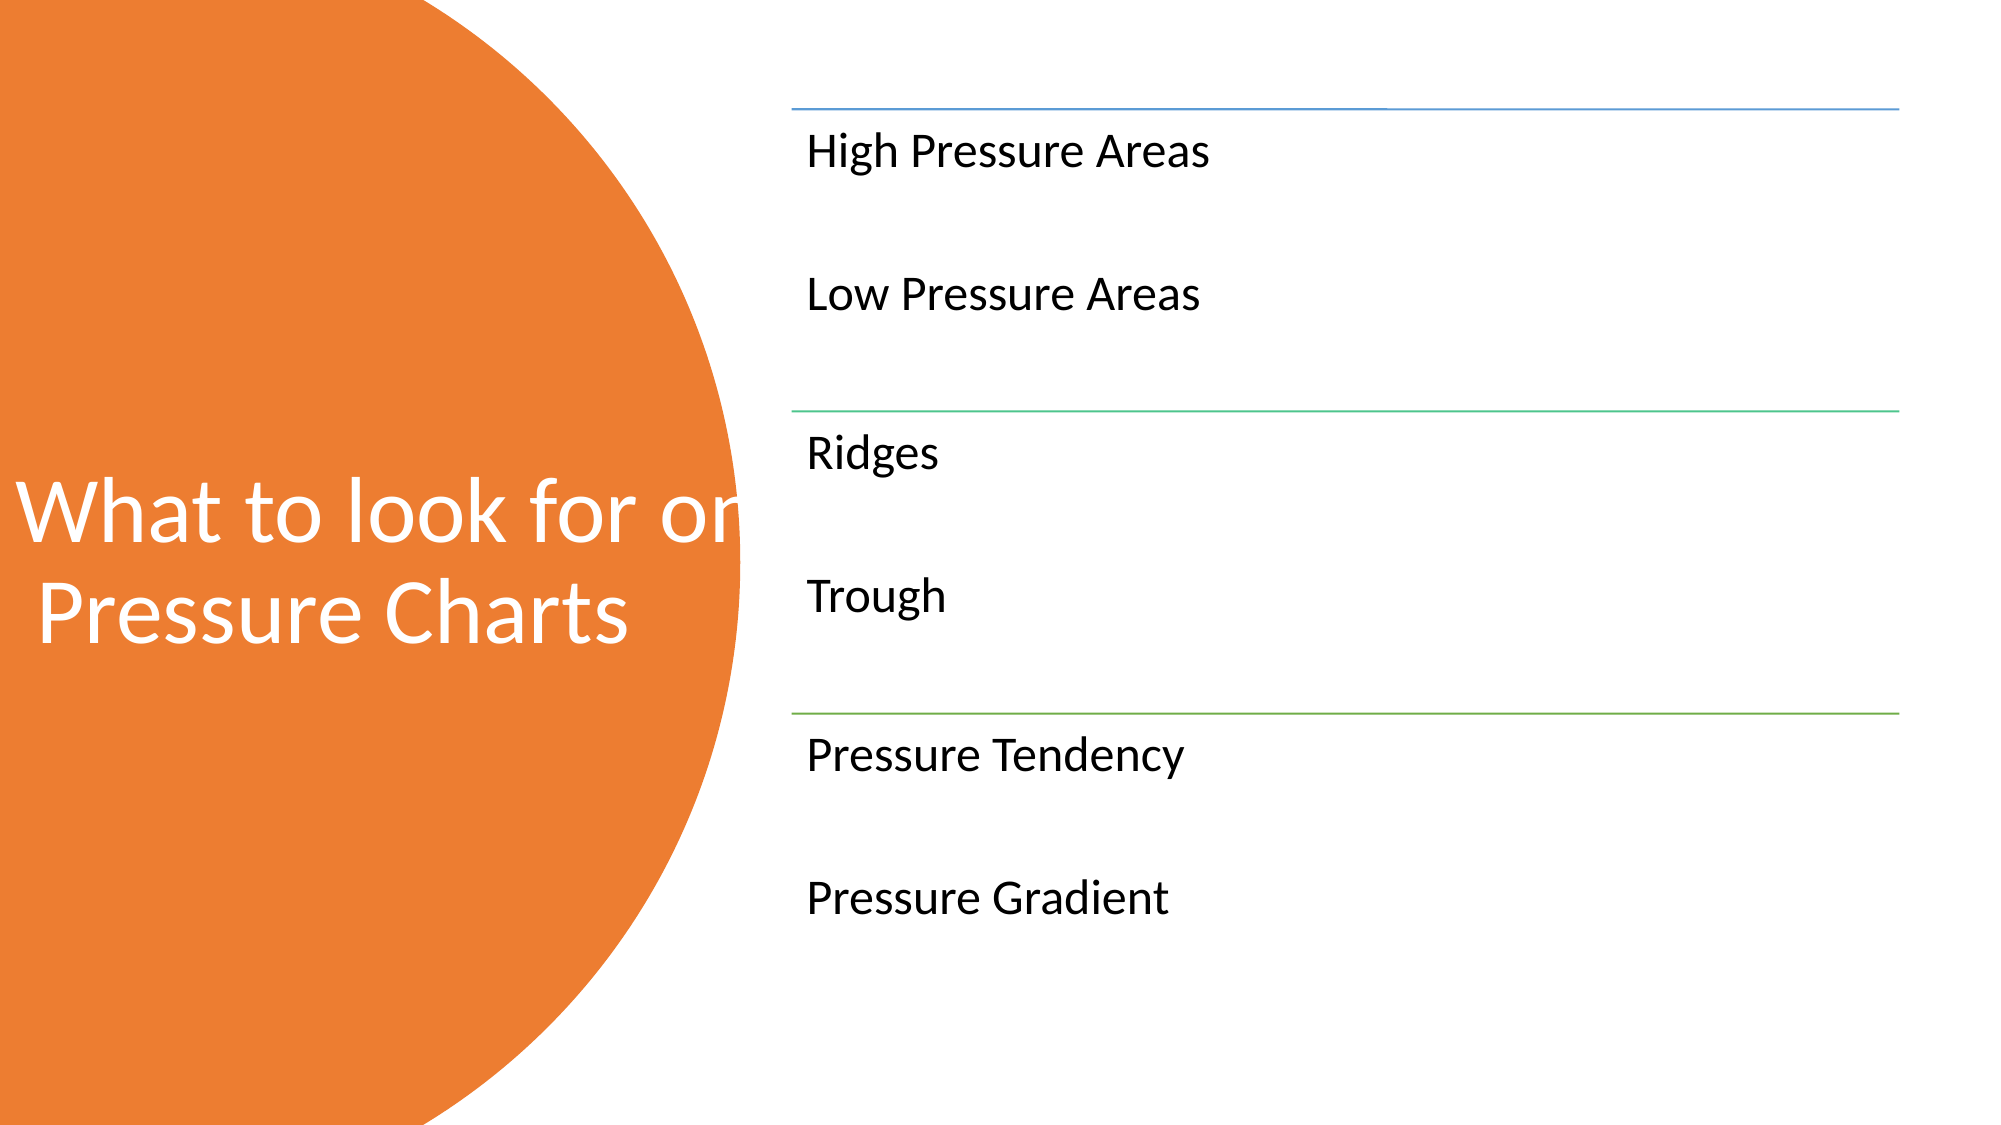

High Pressure Areas

Low Pressure Areas
Ridges

Trough
Pressure Tendency

Pressure Gradient
# What to look for on  Pressure Charts